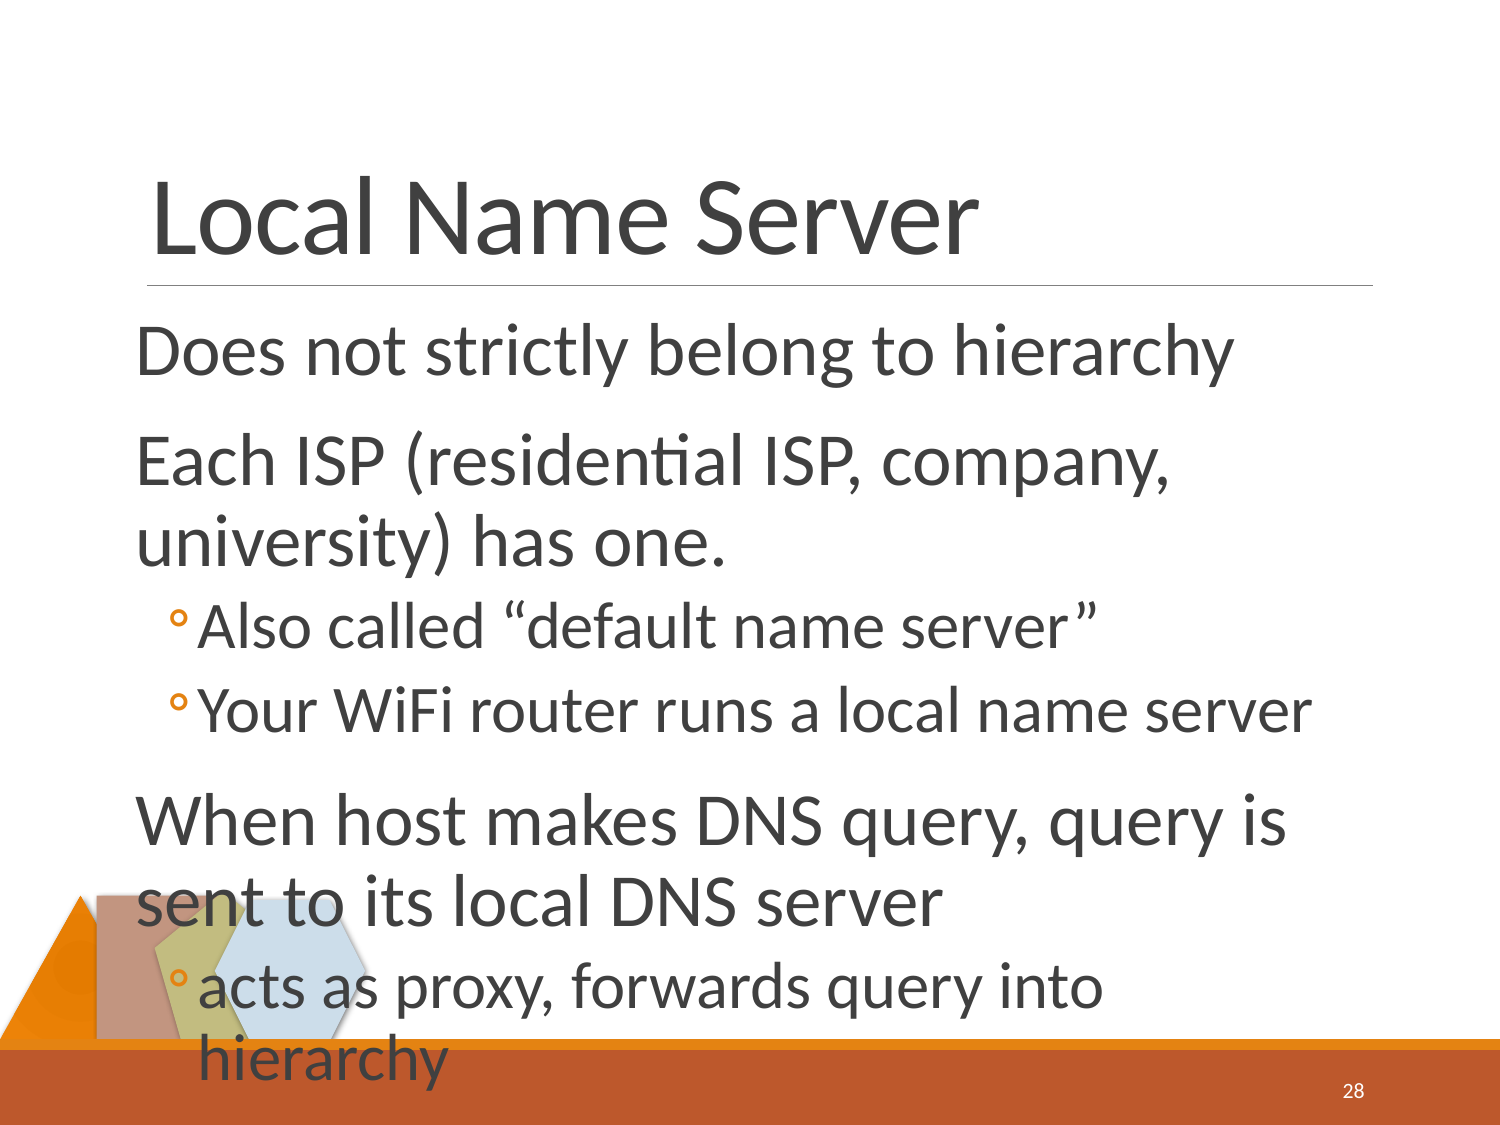

# Local Name Server
Does not strictly belong to hierarchy
Each ISP (residential ISP, company, university) has one.
Also called “default name server”
Your WiFi router runs a local name server
When host makes DNS query, query is sent to its local DNS server
acts as proxy, forwards query into hierarchy
28